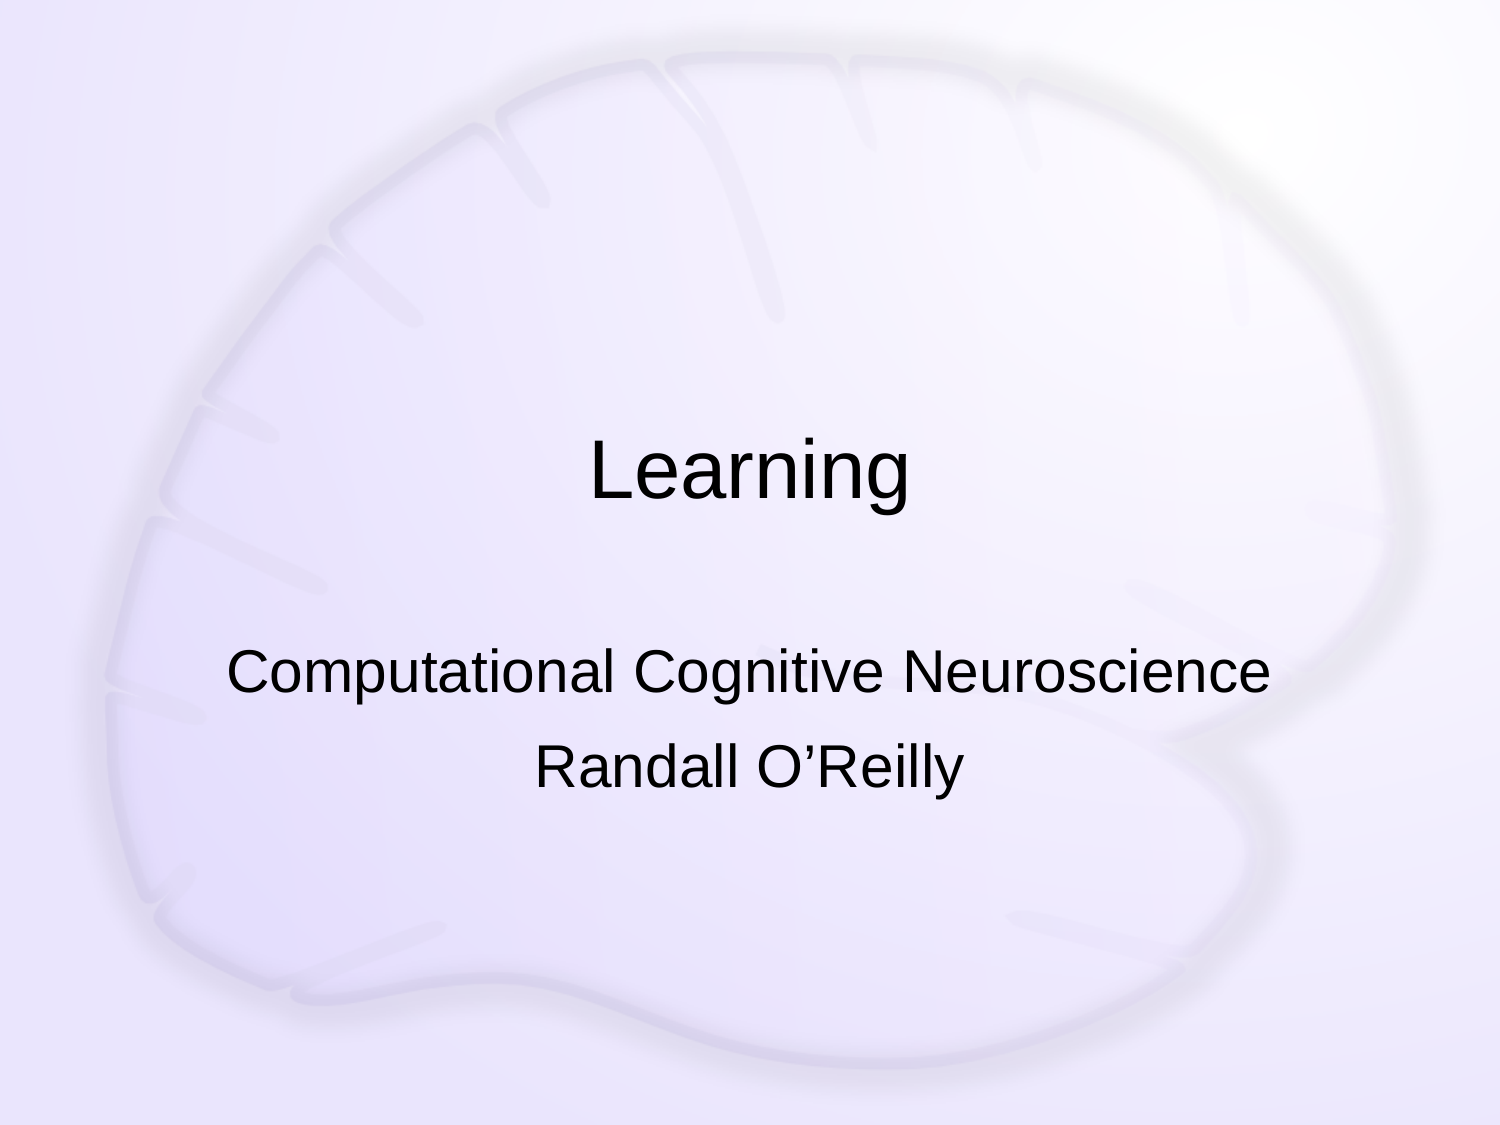

# Learning
Computational Cognitive Neuroscience
Randall O’Reilly